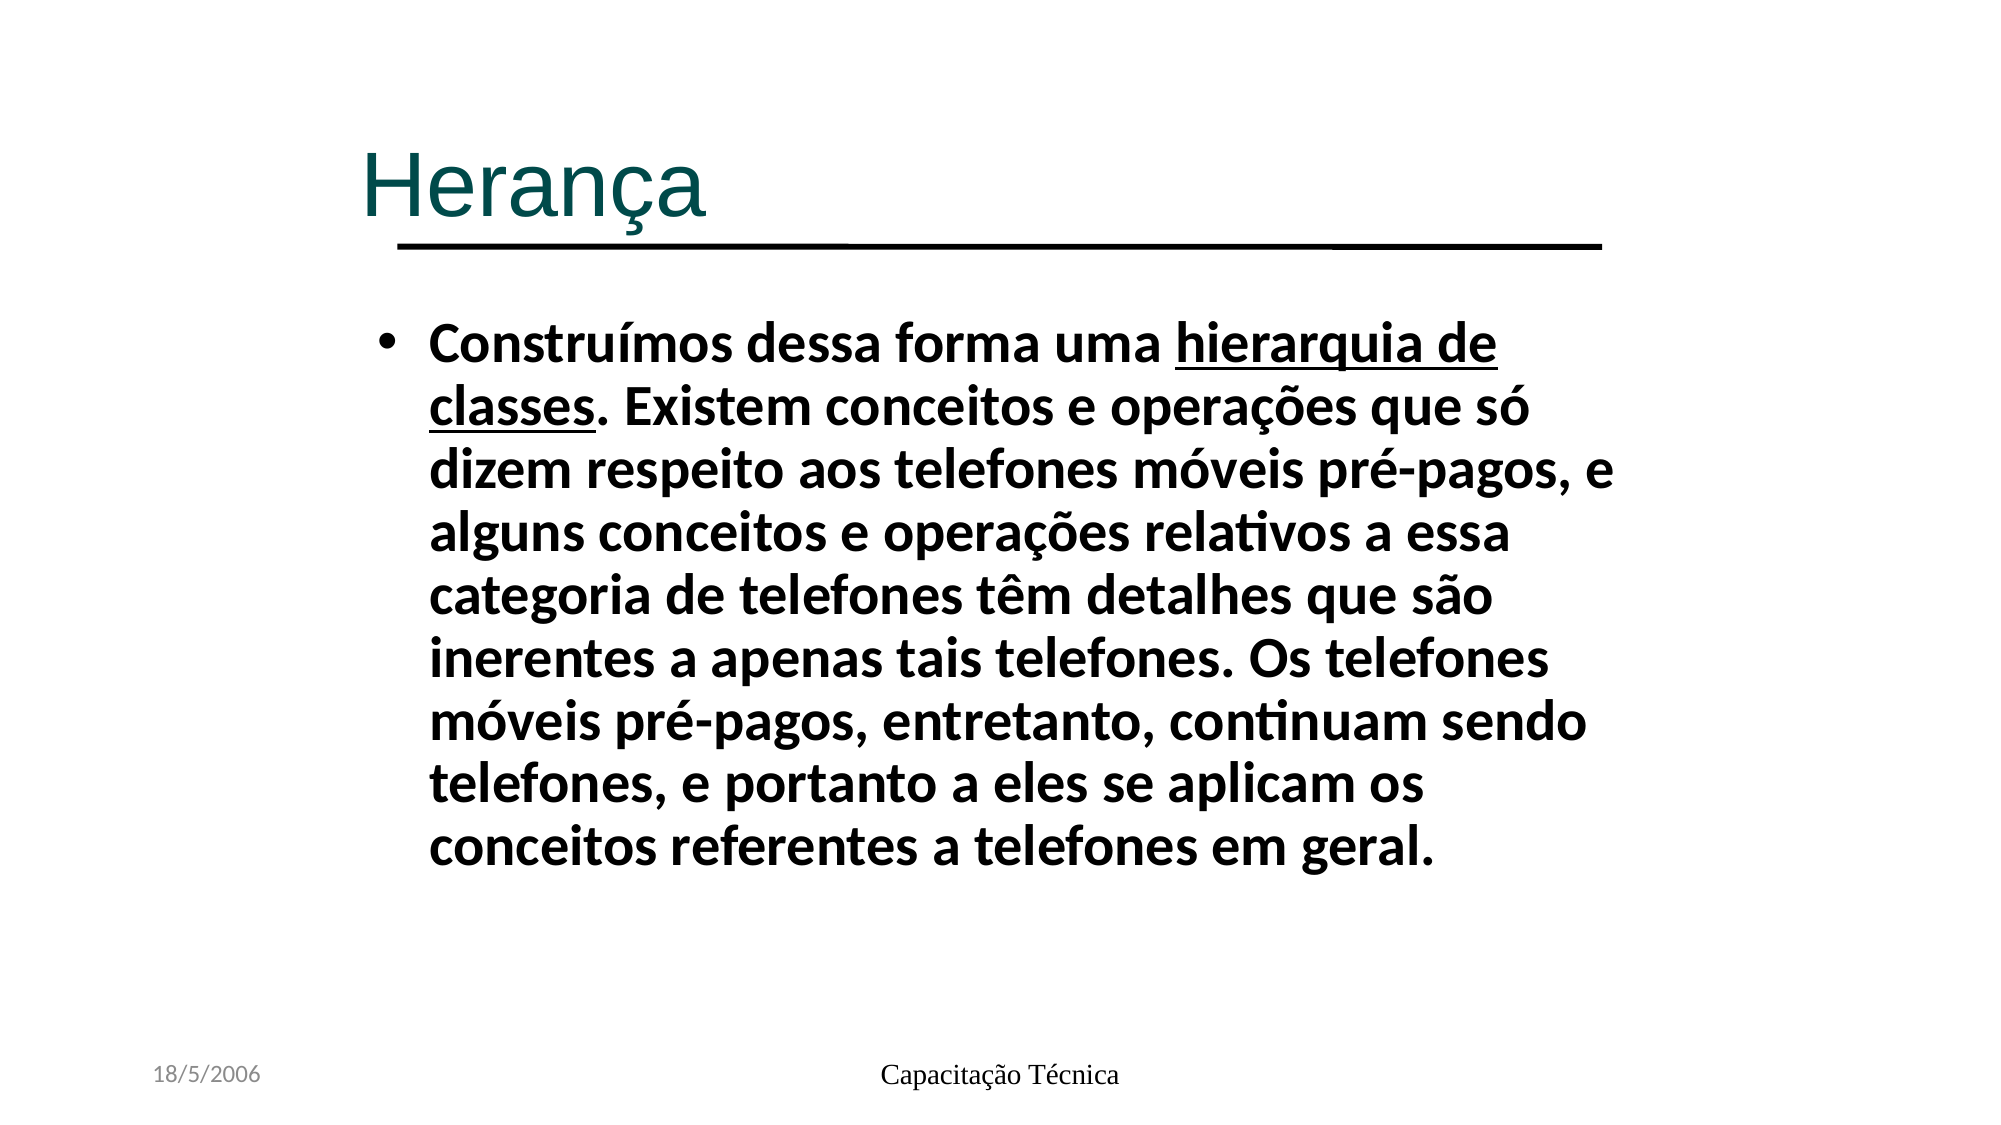

# Herança

Construímos dessa forma uma hierarquia de classes. Existem conceitos e operações que só dizem respeito aos telefones móveis pré-pagos, e alguns conceitos e operações relativos a essa categoria de telefones têm detalhes que são inerentes a apenas tais telefones. Os telefones móveis pré-pagos, entretanto, continuam sendo telefones, e portanto a eles se aplicam os conceitos referentes a telefones em geral.
18/5/2006
Capacitação Técnica